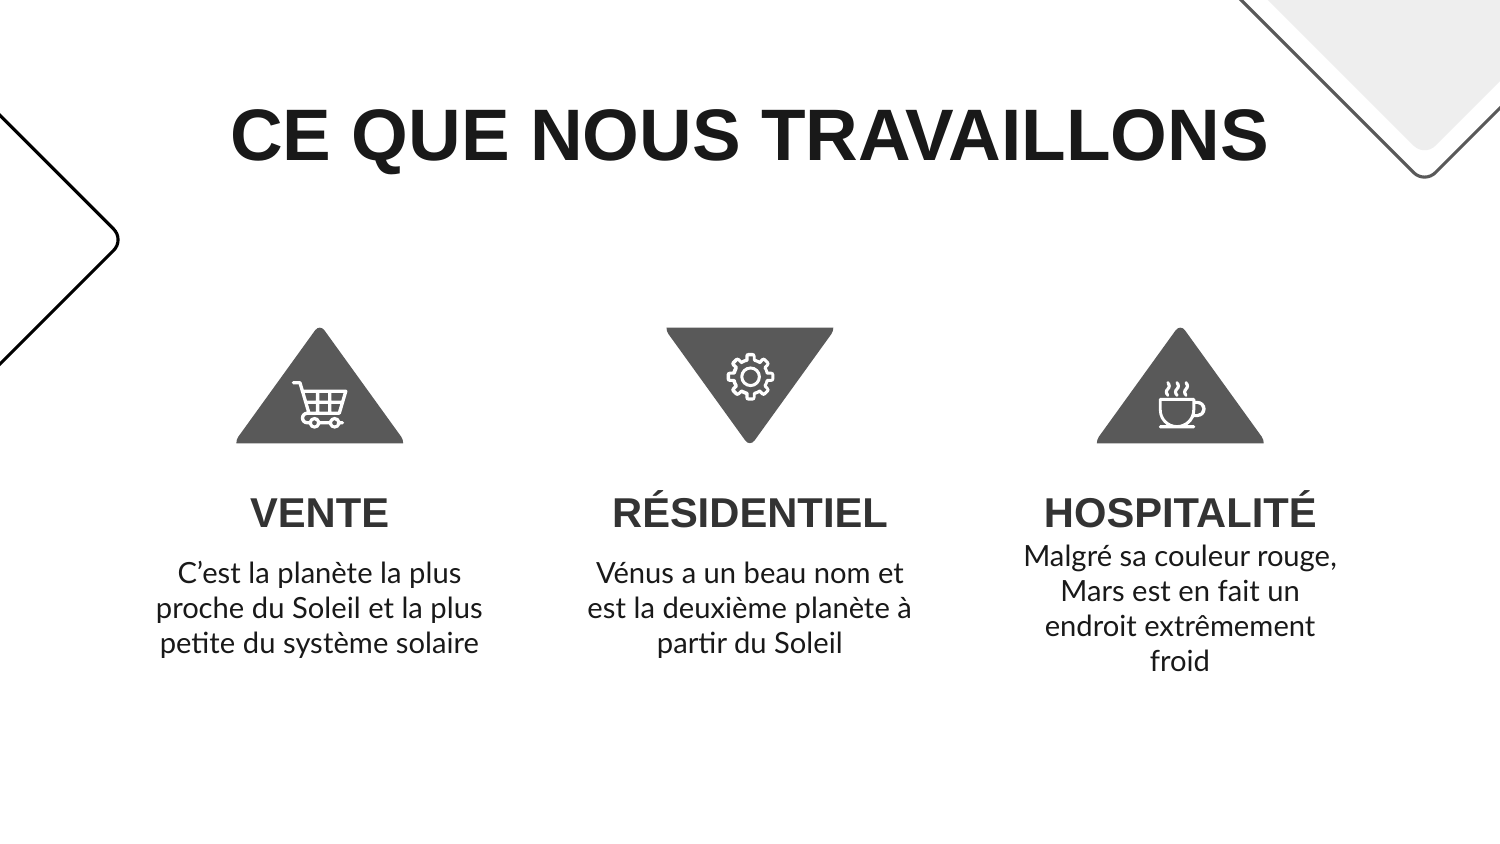

# CE QUE NOUS TRAVAILLONS

VENTE
RÉSIDENTIEL
HOSPITALITÉ
C’est la planète la plus proche du Soleil et la plus petite du système solaire
Vénus a un beau nom et est la deuxième planète à partir du Soleil
Malgré sa couleur rouge, Mars est en fait un endroit extrêmement froid